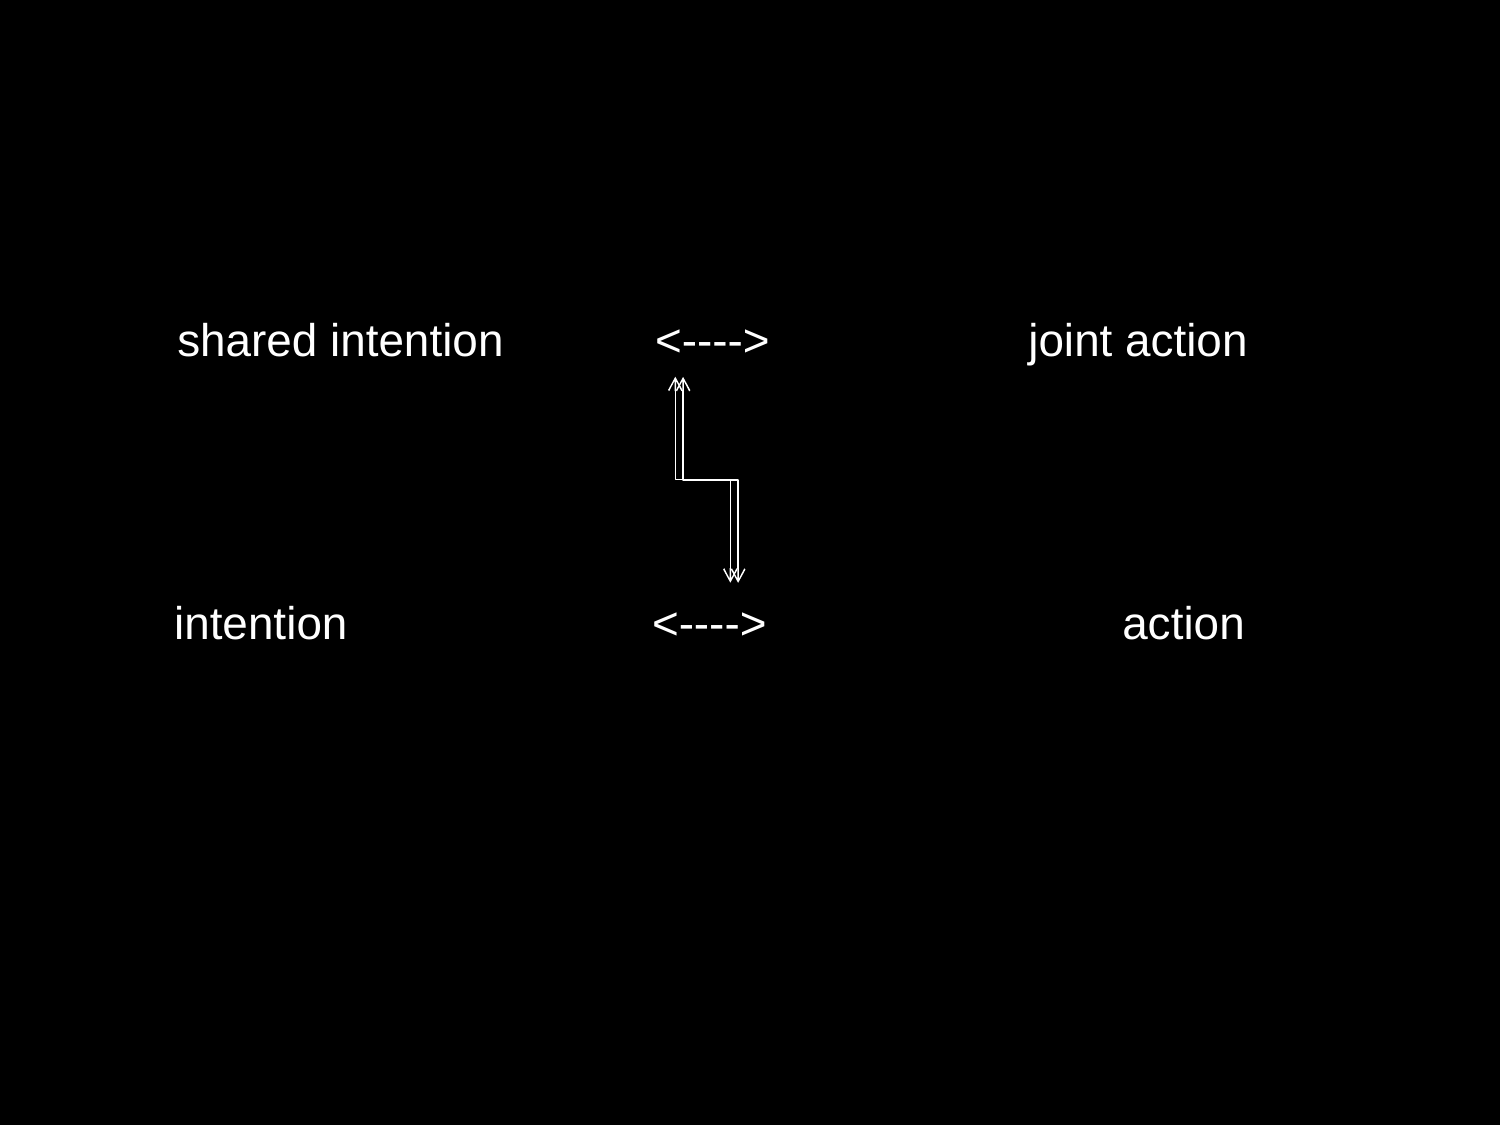

shared intention
<---->
joint action
intention
<---->
action